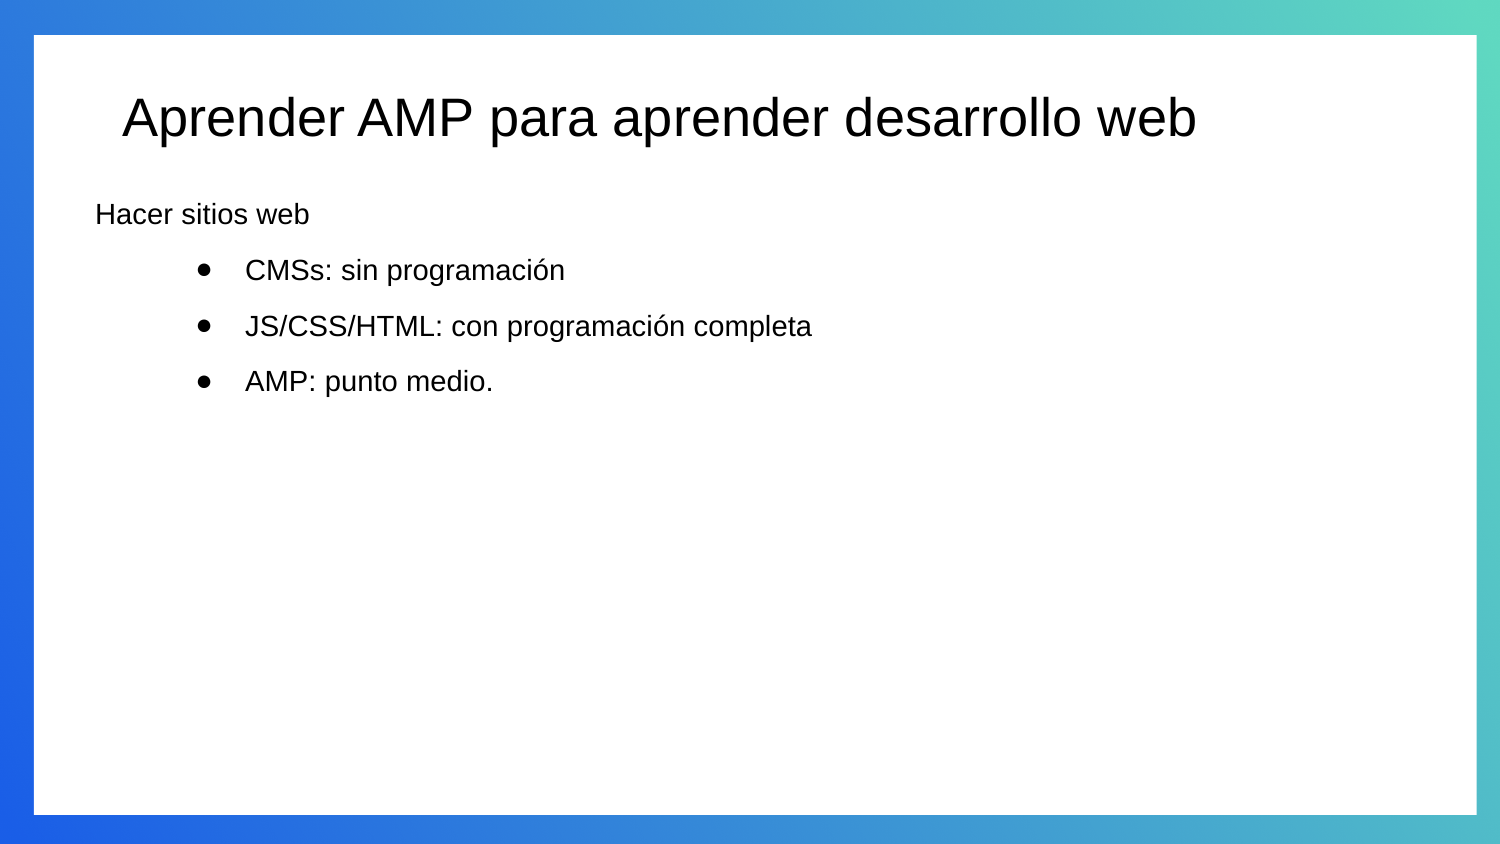

# Aprender AMP para aprender desarrollo web
Hacer sitios web
CMSs: sin programación
JS/CSS/HTML: con programación completa
AMP: punto medio.